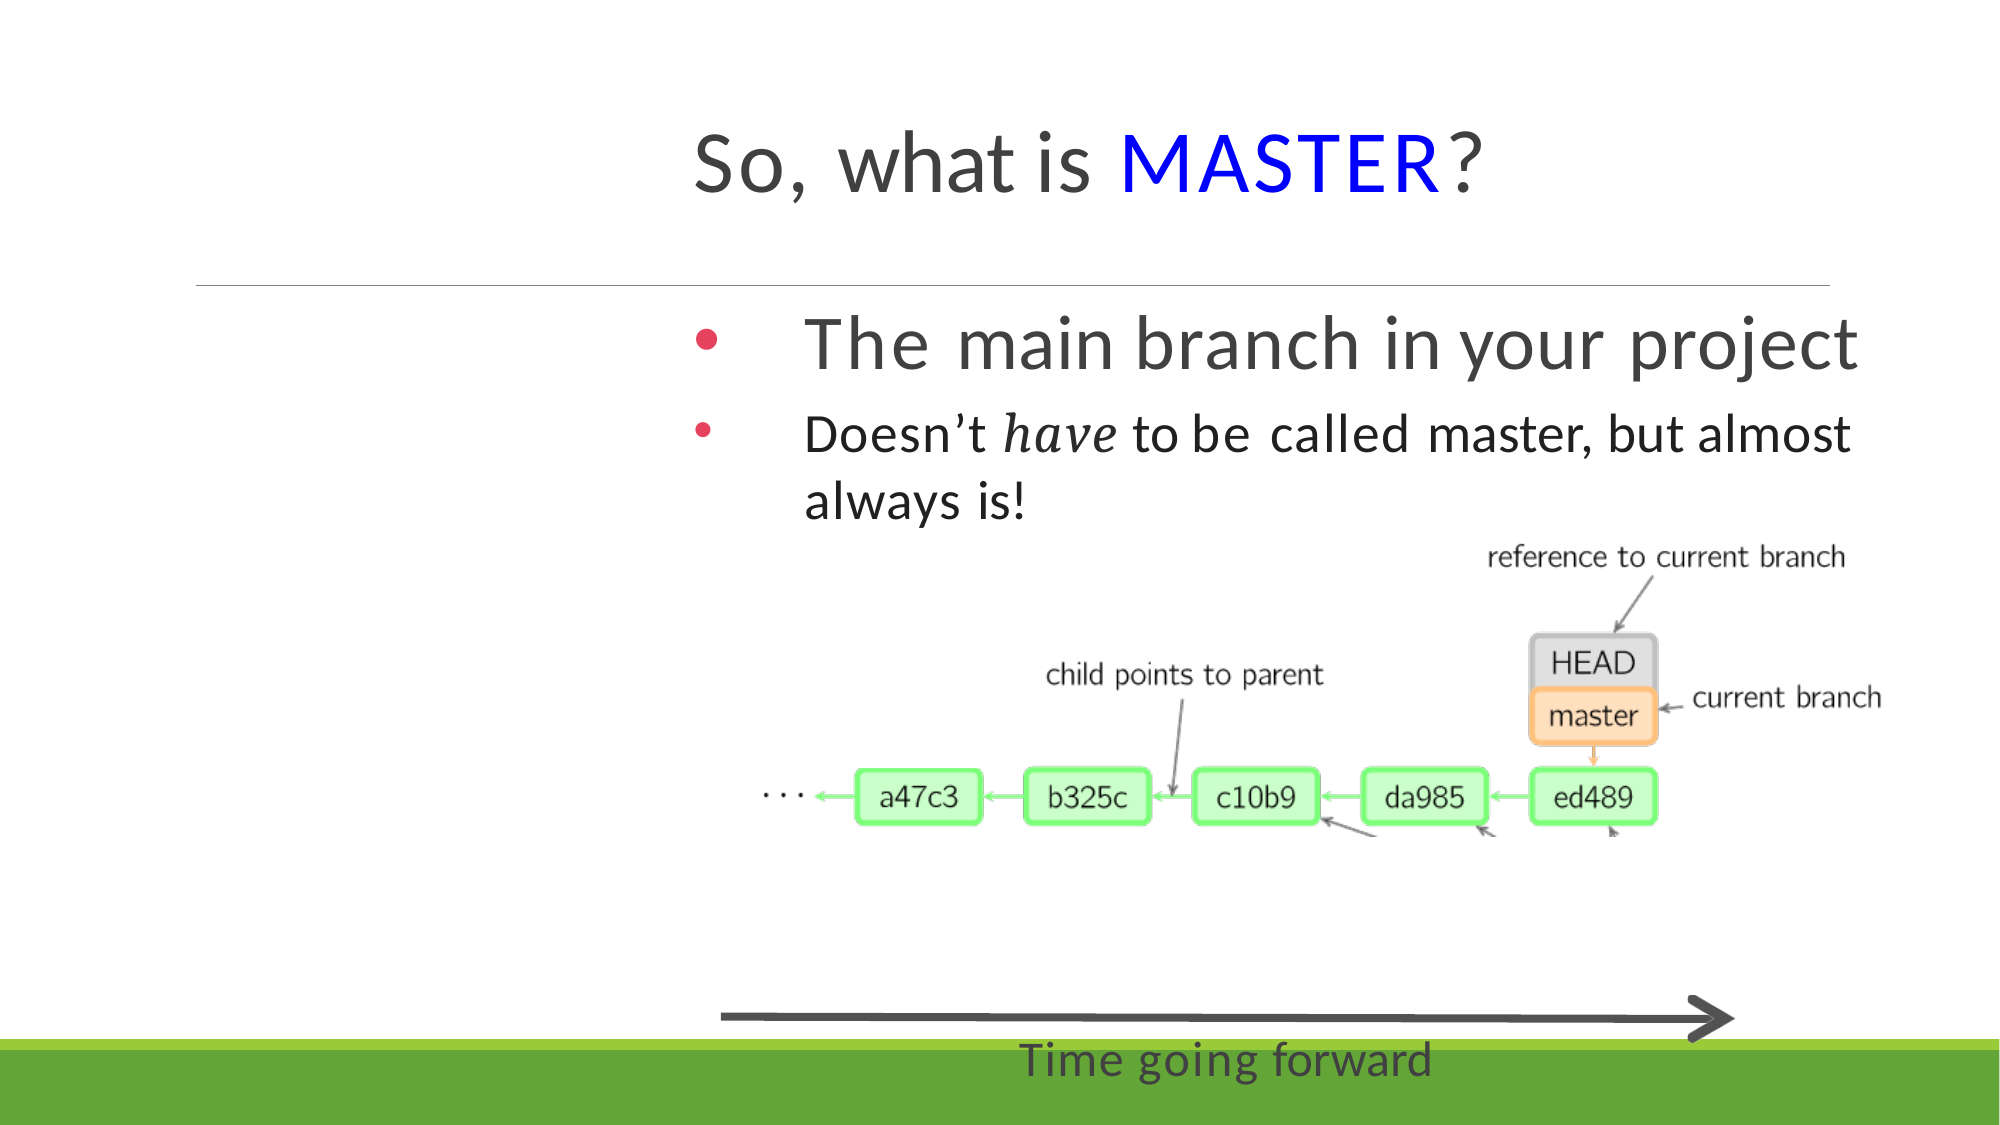

# So, what is MASTER?
The main branch in your project
Doesn’t have to be called master, but almost  always is!

Time going forward